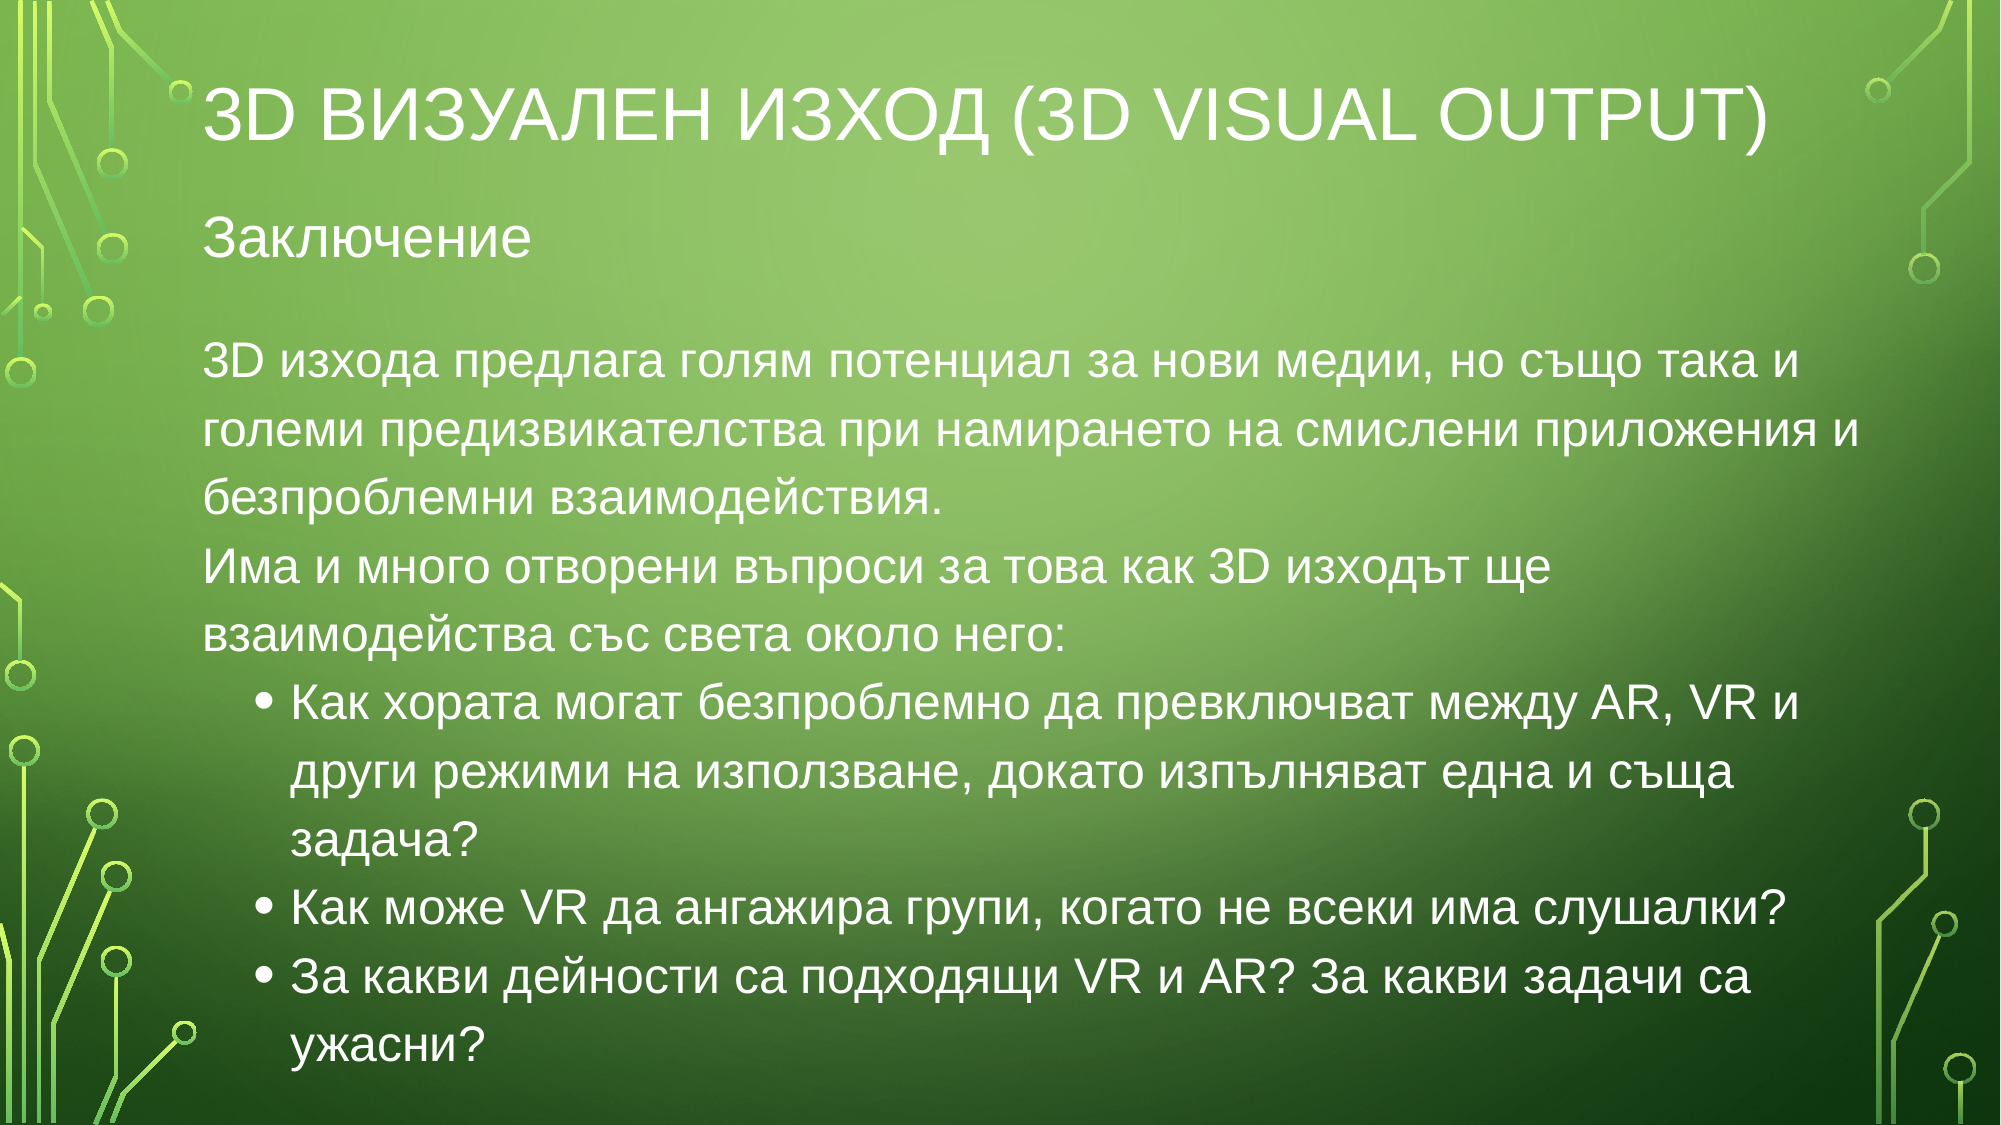

# 3D Визуален изход (3D Visual Output)
Заключение
3D изхода предлага голям потенциал за нови медии, но също така и големи предизвикателства при намирането на смислени приложения и безпроблемни взаимодействия.
Има и много отворени въпроси за това как 3D изходът ще взаимодейства със света около него:
Как хората могат безпроблемно да превключват между AR, VR и други режими на използване, докато изпълняват една и съща задача?
Как може VR да ангажира групи, когато не всеки има слушалки?
За какви дейности са подходящи VR и AR? За какви задачи са ужасни?